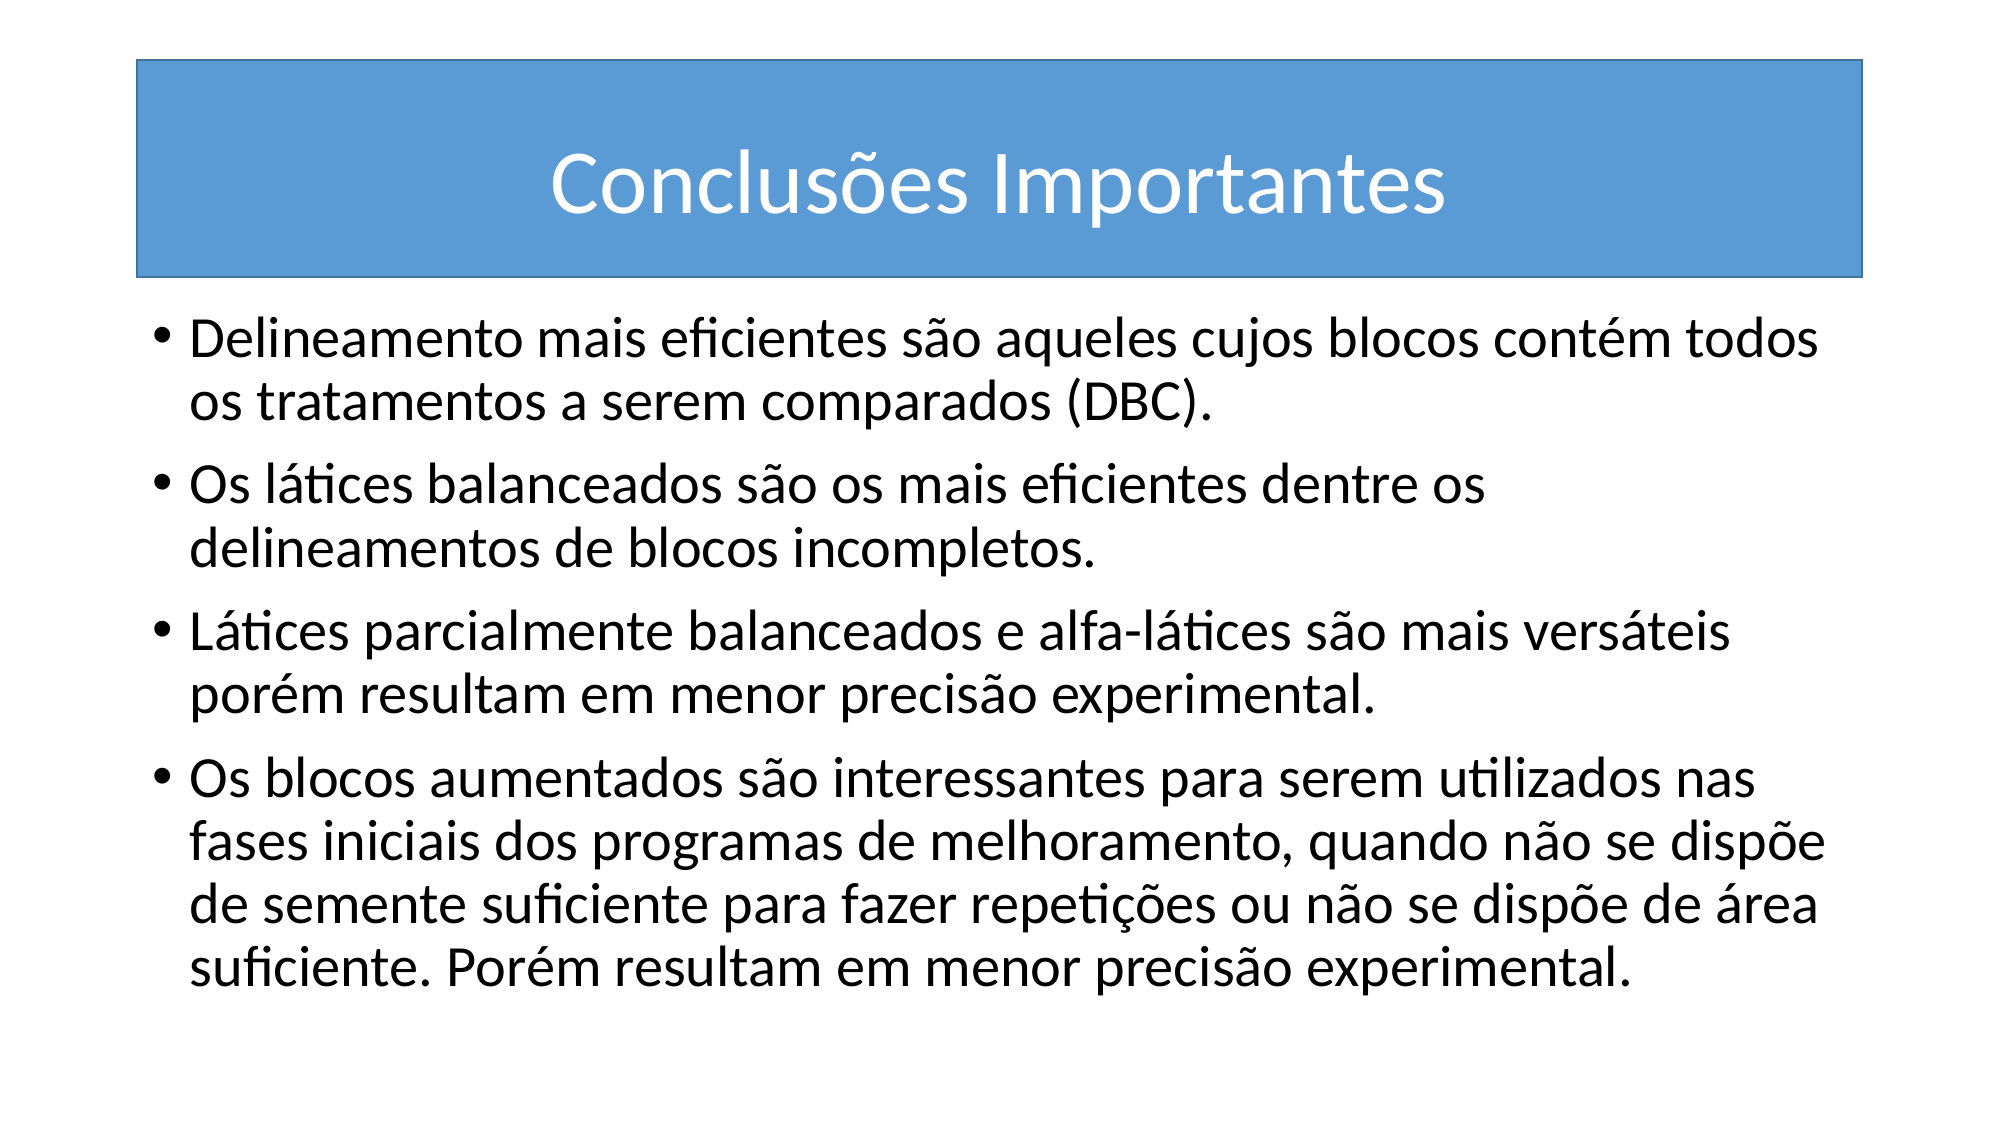

Conclusões Importantes
Delineamento mais eficientes são aqueles cujos blocos contém todos os tratamentos a serem comparados (DBC).
Os látices balanceados são os mais eficientes dentre os delineamentos de blocos incompletos.
Látices parcialmente balanceados e alfa-látices são mais versáteis porém resultam em menor precisão experimental.
Os blocos aumentados são interessantes para serem utilizados nas fases iniciais dos programas de melhoramento, quando não se dispõe de semente suficiente para fazer repetições ou não se dispõe de área suficiente. Porém resultam em menor precisão experimental.